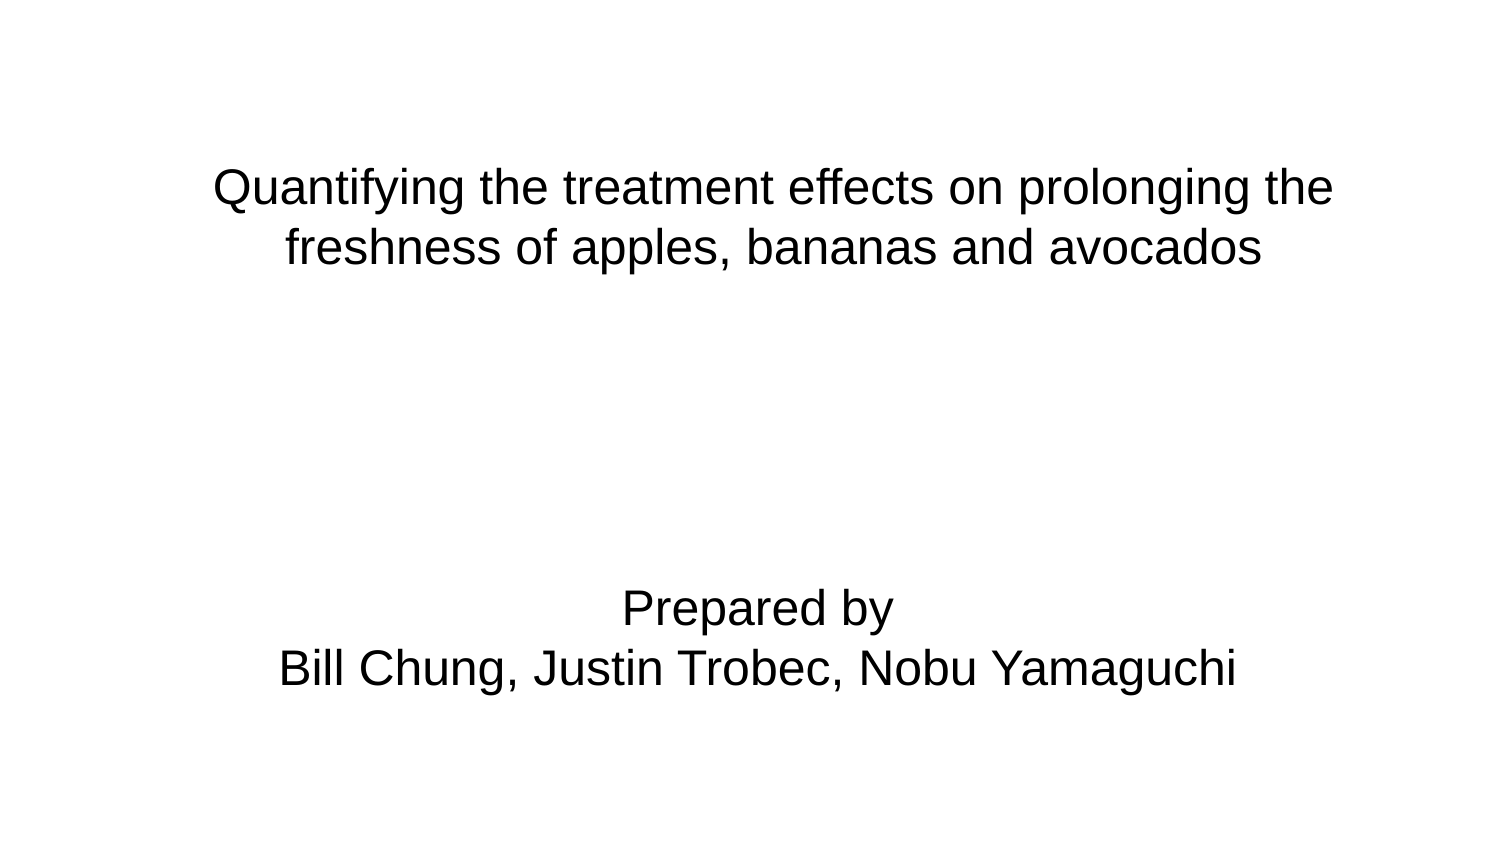

Quantifying the treatment effects on prolonging the freshness of apples, bananas and avocados
Prepared by
Bill Chung, Justin Trobec, Nobu Yamaguchi